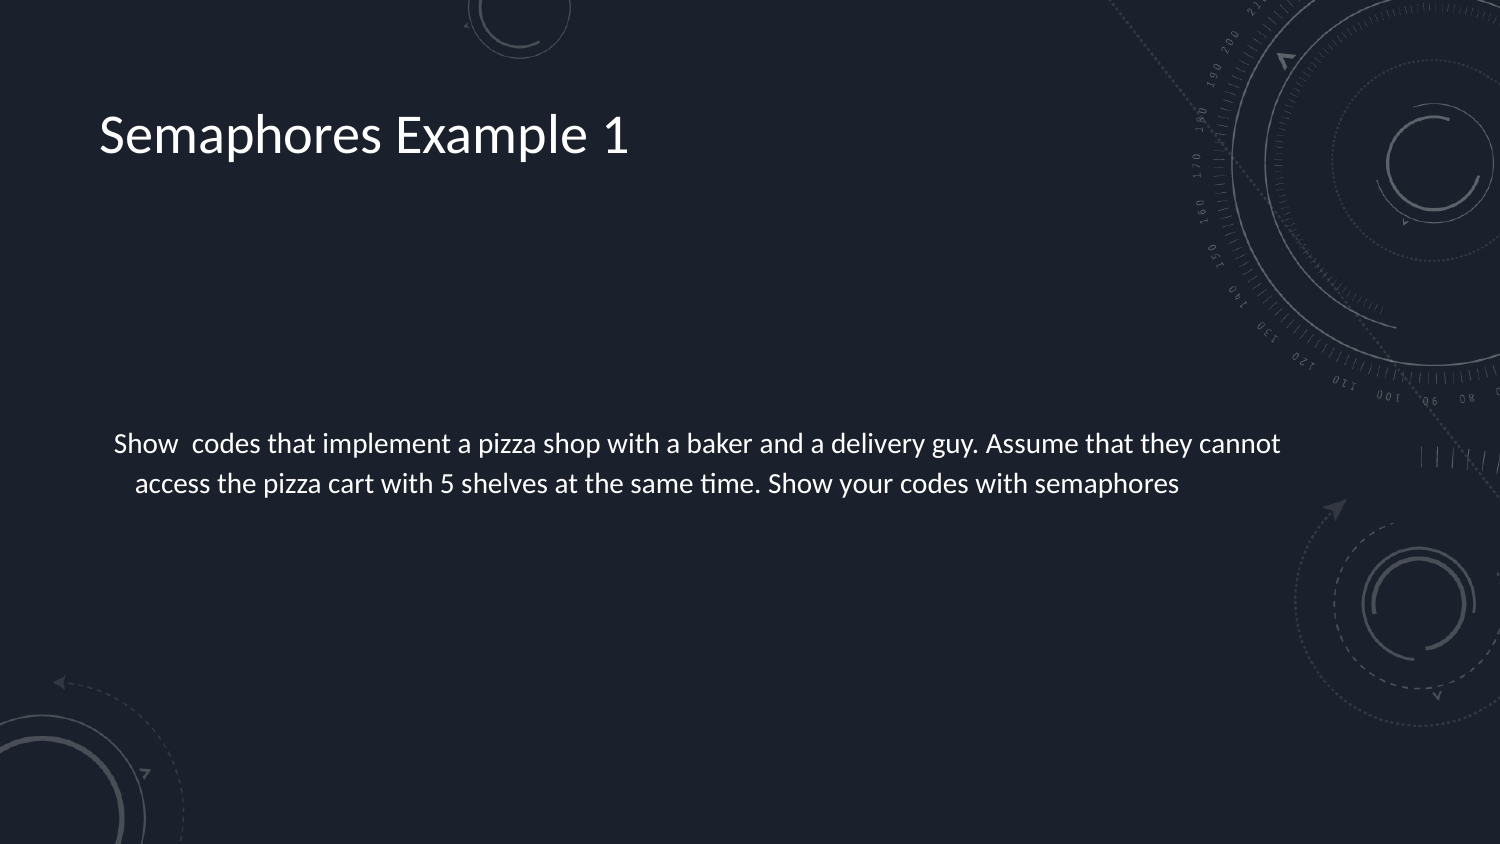

# Semaphores Example 1

Show  codes that implement a pizza shop with a baker and a delivery guy. Assume that they cannot access the pizza cart with 5 shelves at the same time. Show your codes with semaphores